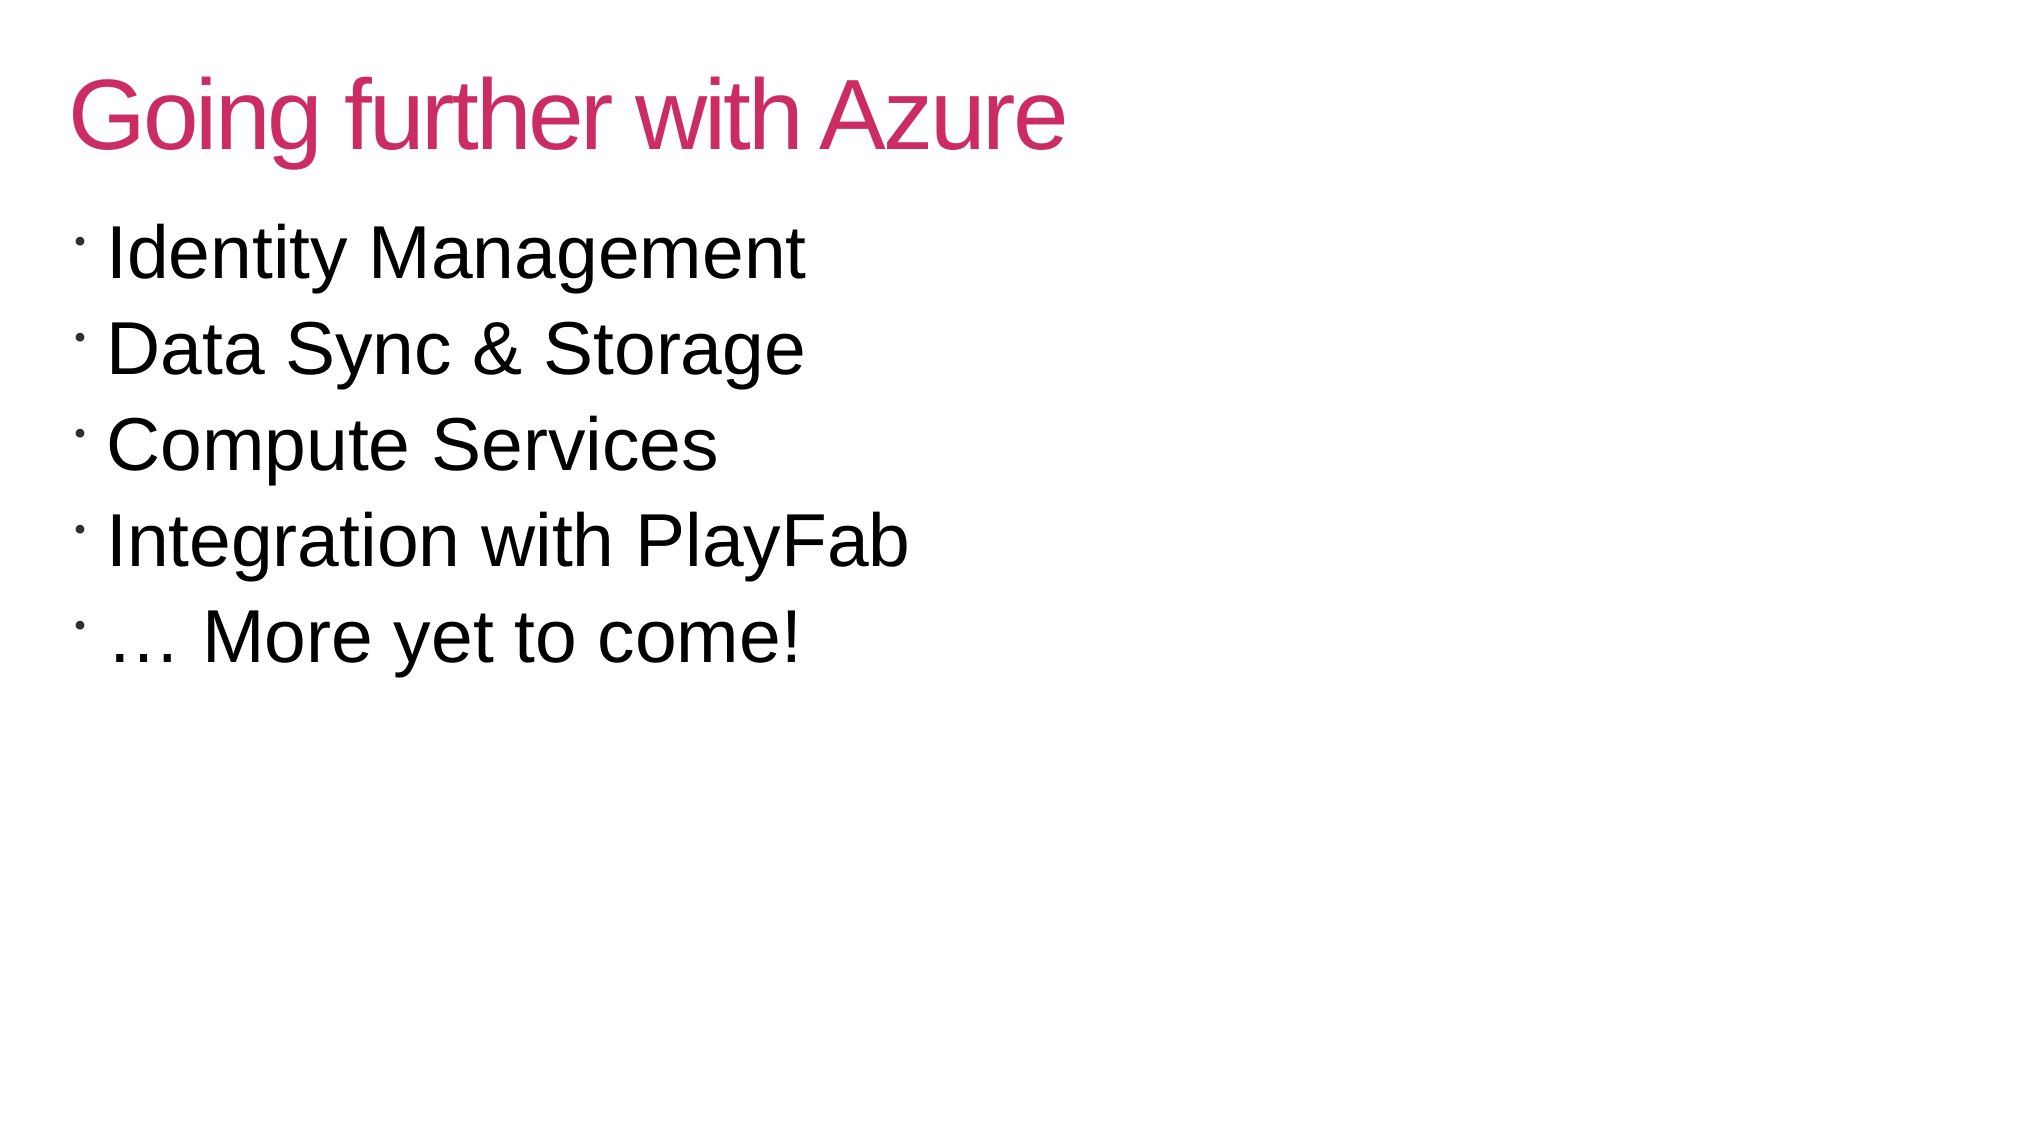

# Going further with Azure
Identity Management
Data Sync & Storage
Compute Services
Integration with PlayFab
… More yet to come!